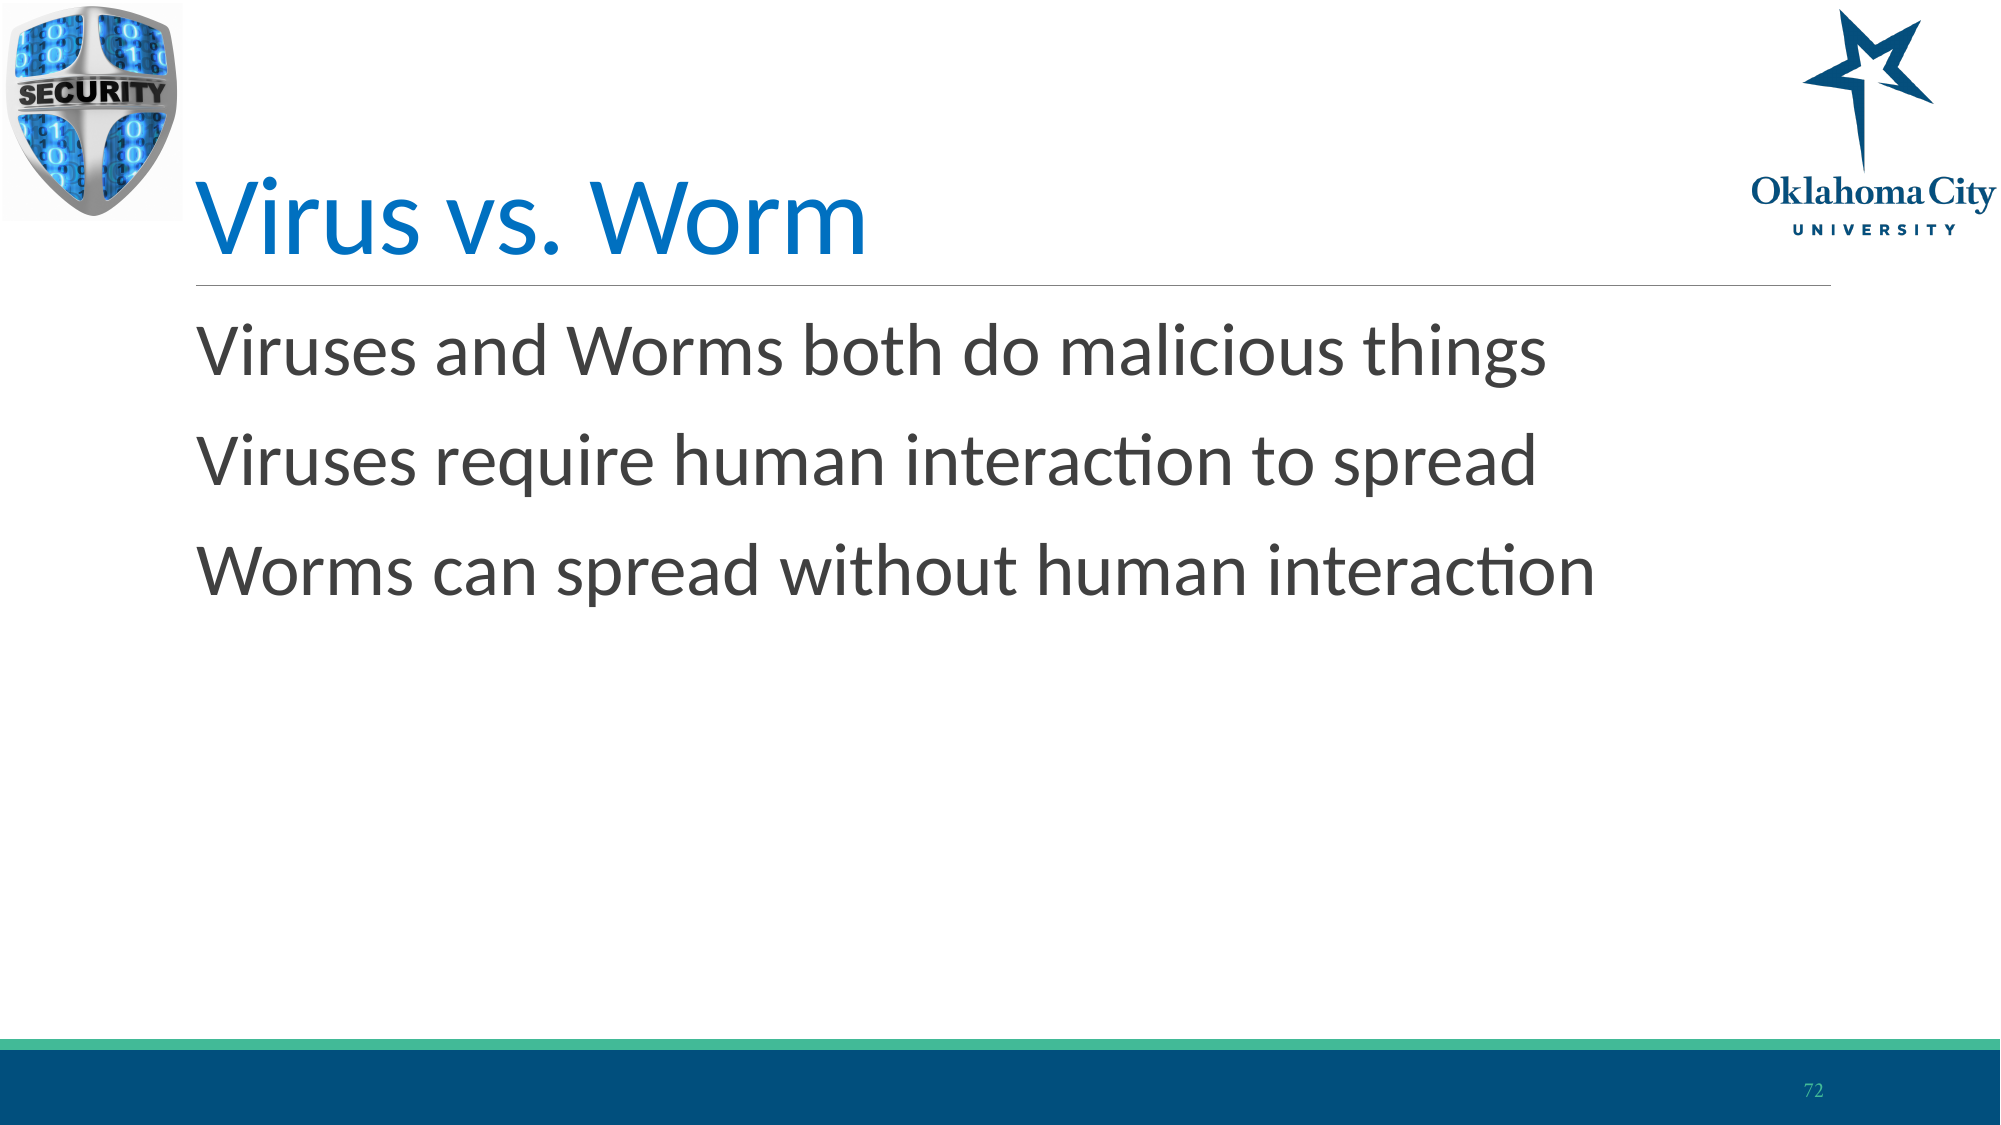

# Virus vs. Worm
Viruses and Worms both do malicious things
Viruses require human interaction to spread
Worms can spread without human interaction
72